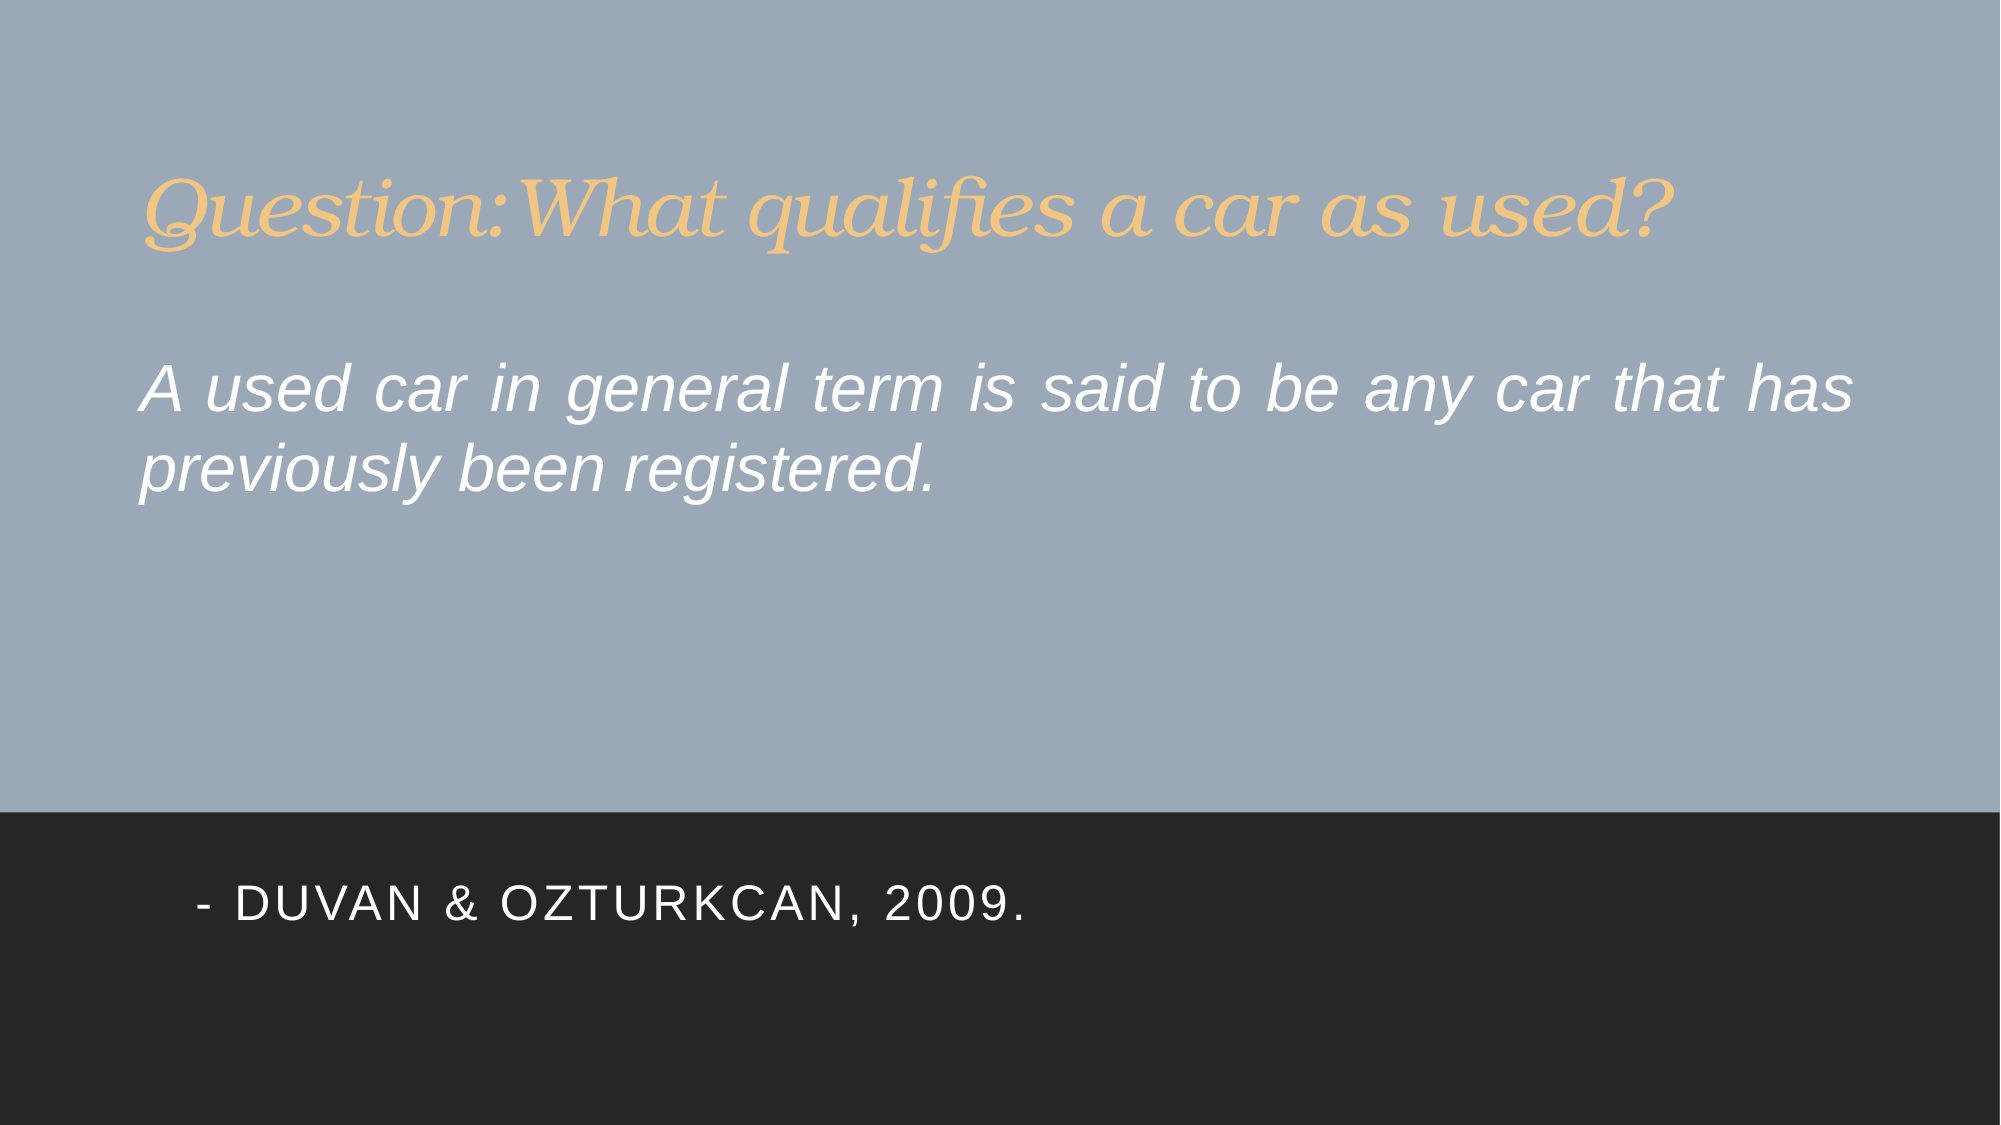

# Question:	What qualifies a car as used?
A used car in general term is said to be any car that has previously been registered.

- Duvan & Ozturkcan, 2009.